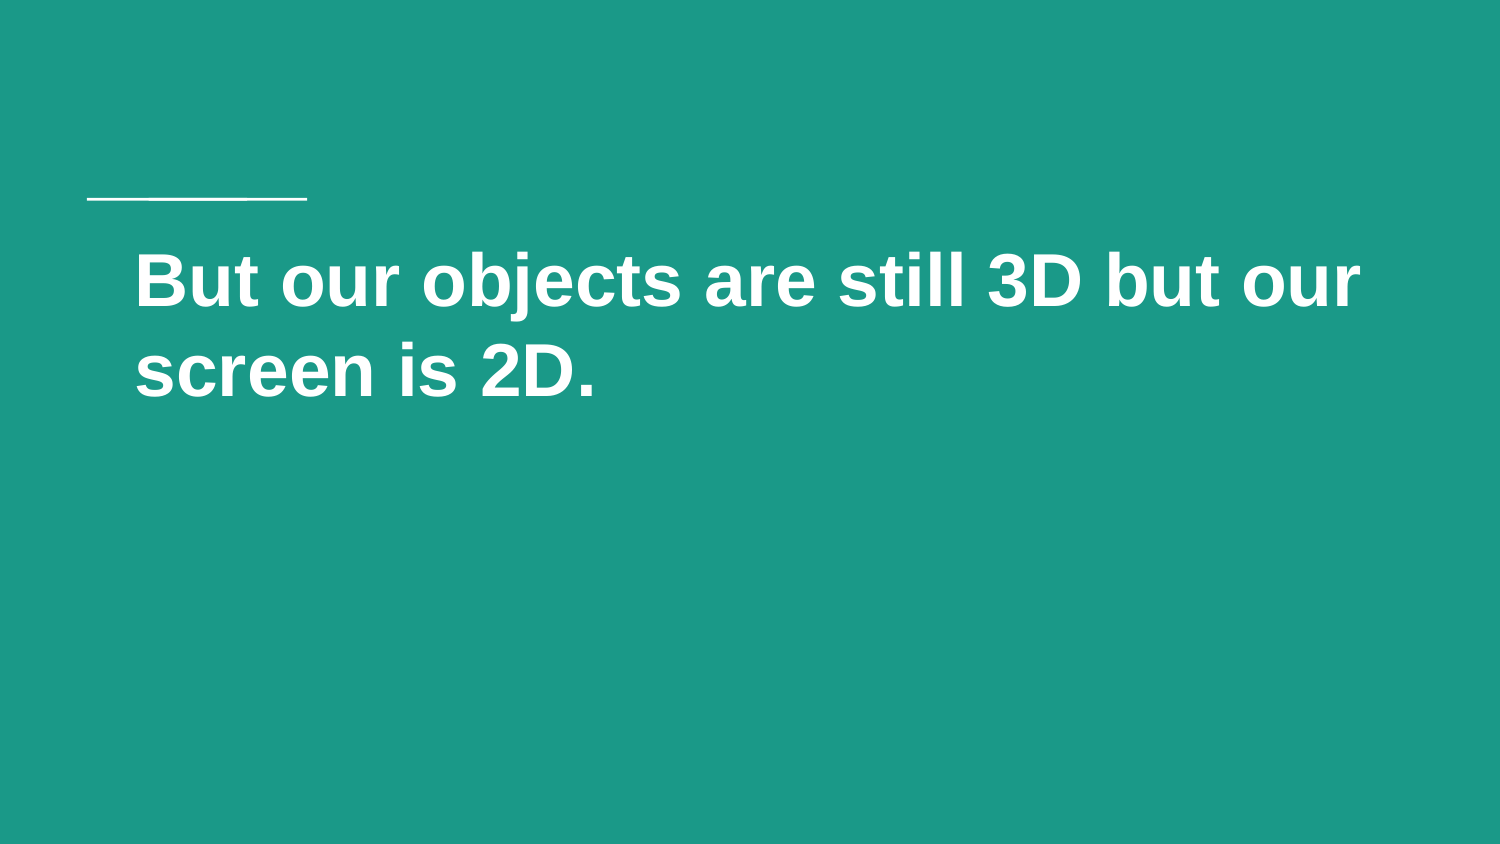

# But our objects are still 3D but our screen is 2D.